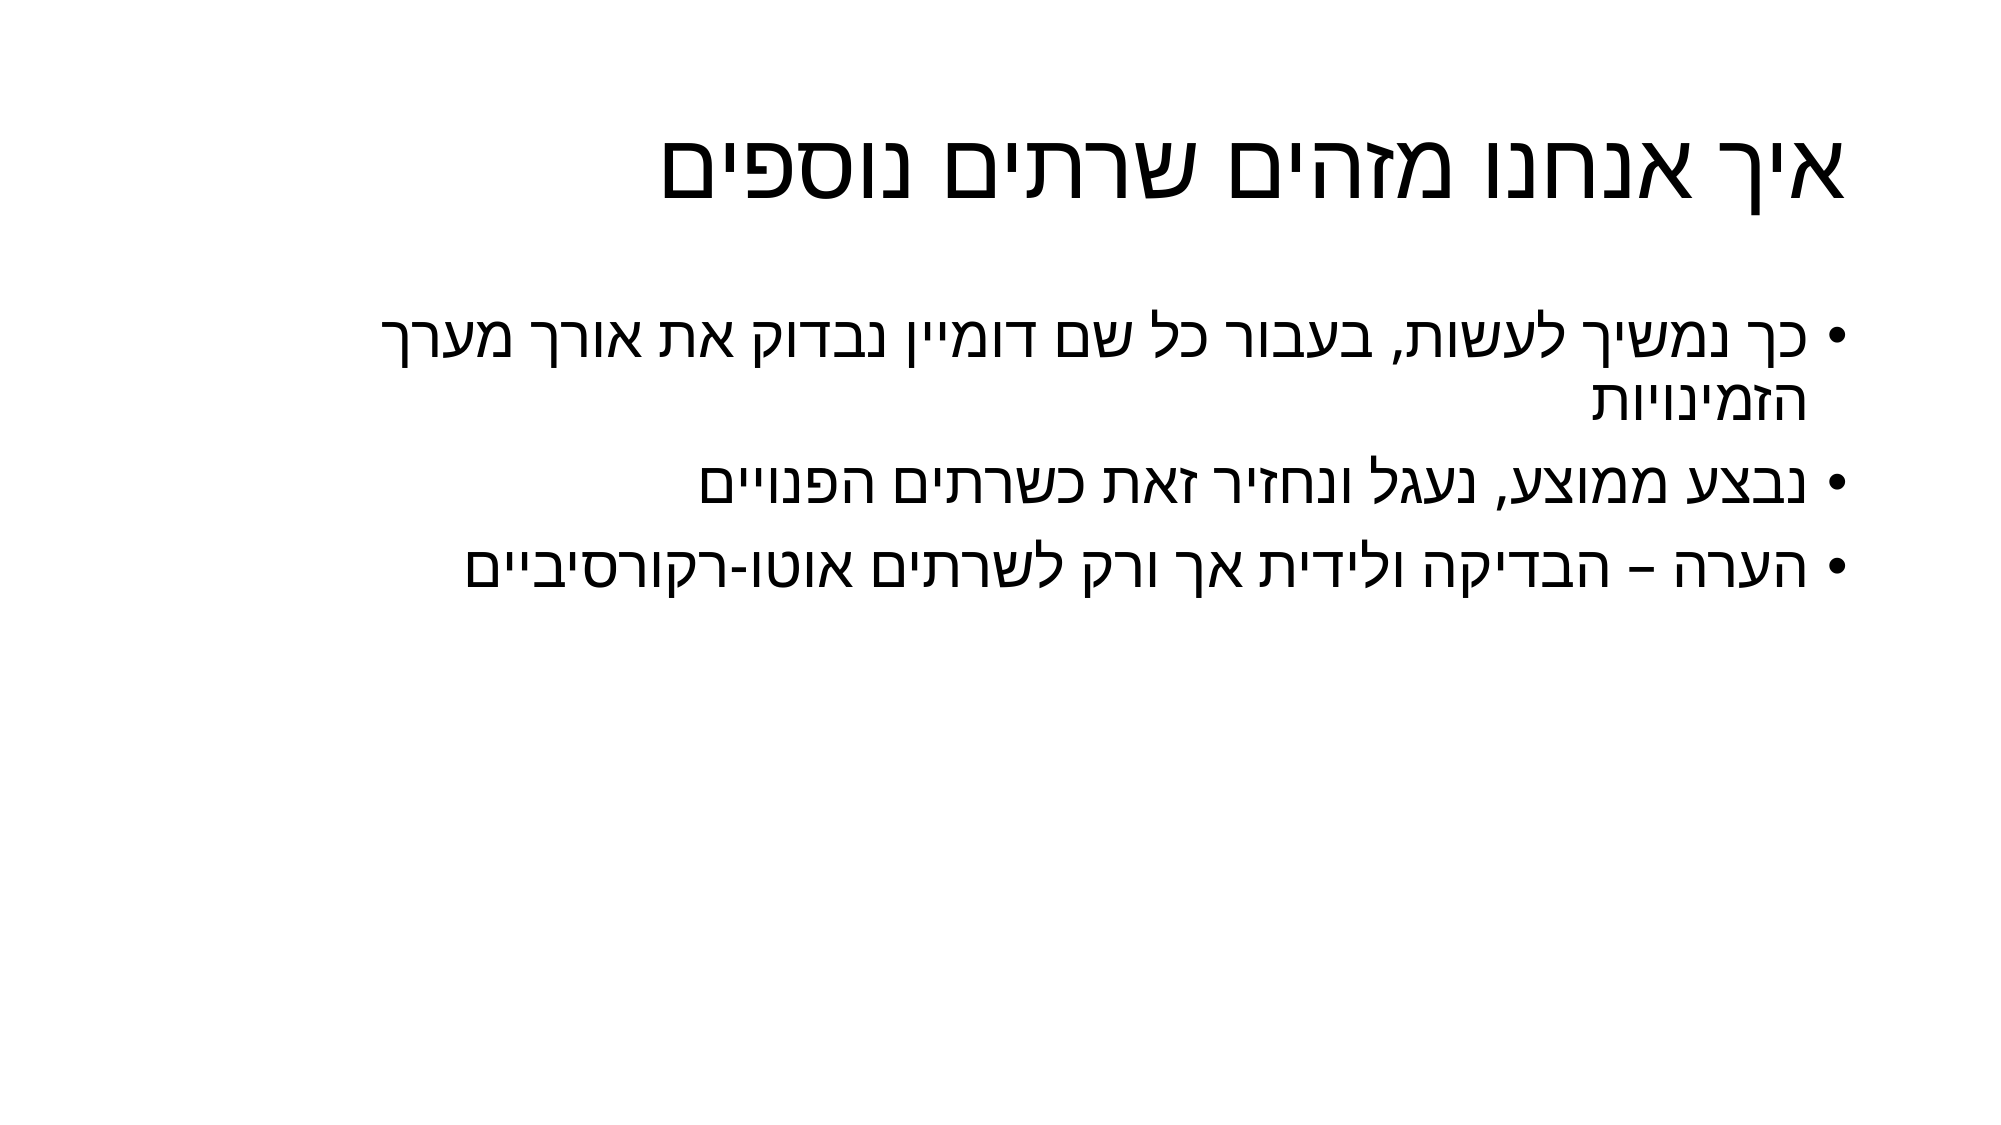

# איך אנחנו מזהים שרתים נוספים
כך נמשיך לעשות, בעבור כל שם דומיין נבדוק את אורך מערך הזמינויות
נבצע ממוצע, נעגל ונחזיר זאת כשרתים הפנויים
הערה – הבדיקה ולידית אך ורק לשרתים אוטו-רקורסיביים